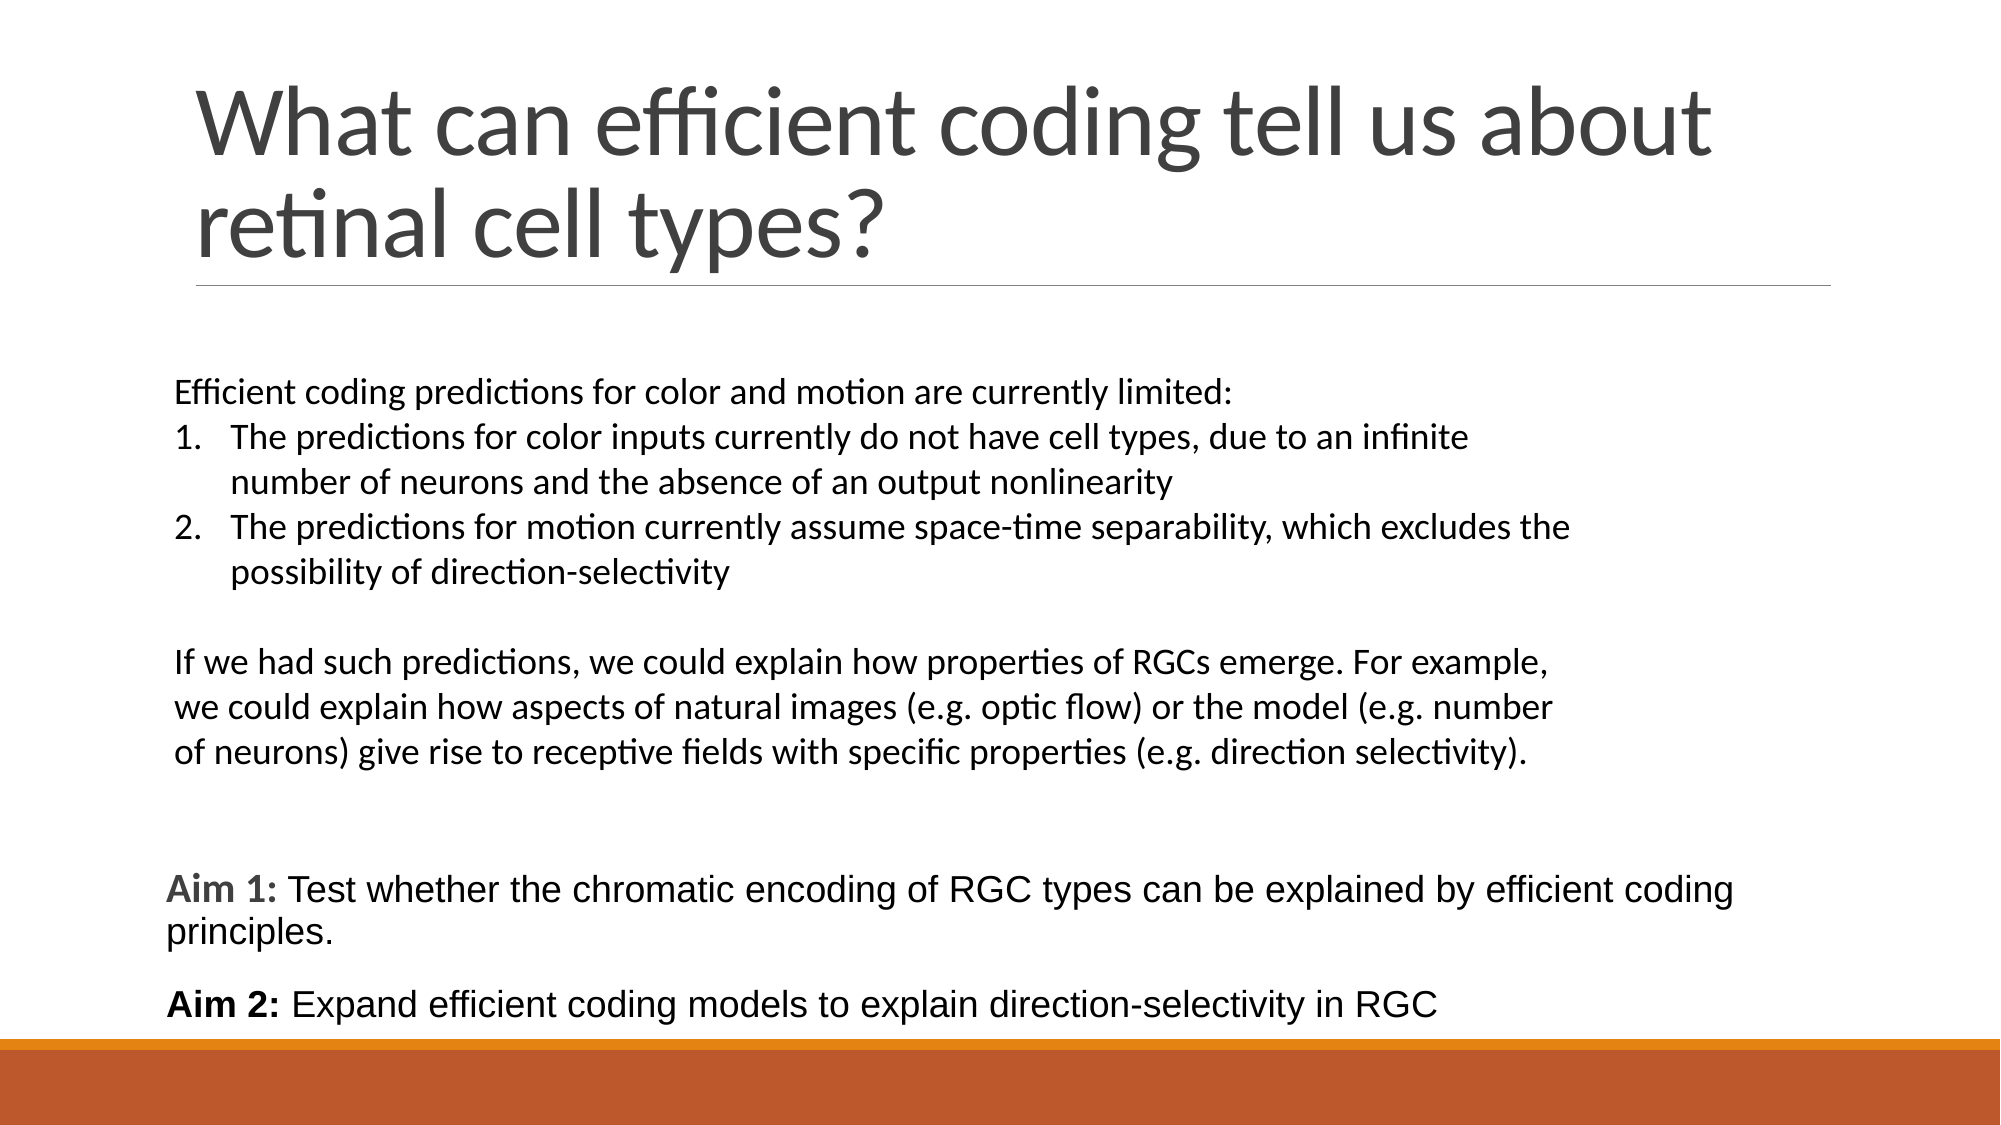

# What can efficient coding tell us about retinal cell types?

Efficient coding predictions for color and motion are currently limited:
The predictions for color inputs currently do not have cell types, due to an infinite number of neurons and the absence of an output nonlinearity
The predictions for motion currently assume space-time separability, which excludes the possibility of direction-selectivity

If we had such predictions, we could explain how properties of RGCs emerge. For example, we could explain how aspects of natural images (e.g. optic flow) or the model (e.g. number of neurons) give rise to receptive fields with specific properties (e.g. direction selectivity).
Aim 1: Test whether the chromatic encoding of RGC types can be explained by efficient coding principles.
Aim 2: Expand efficient coding models to explain direction-selectivity in RGC